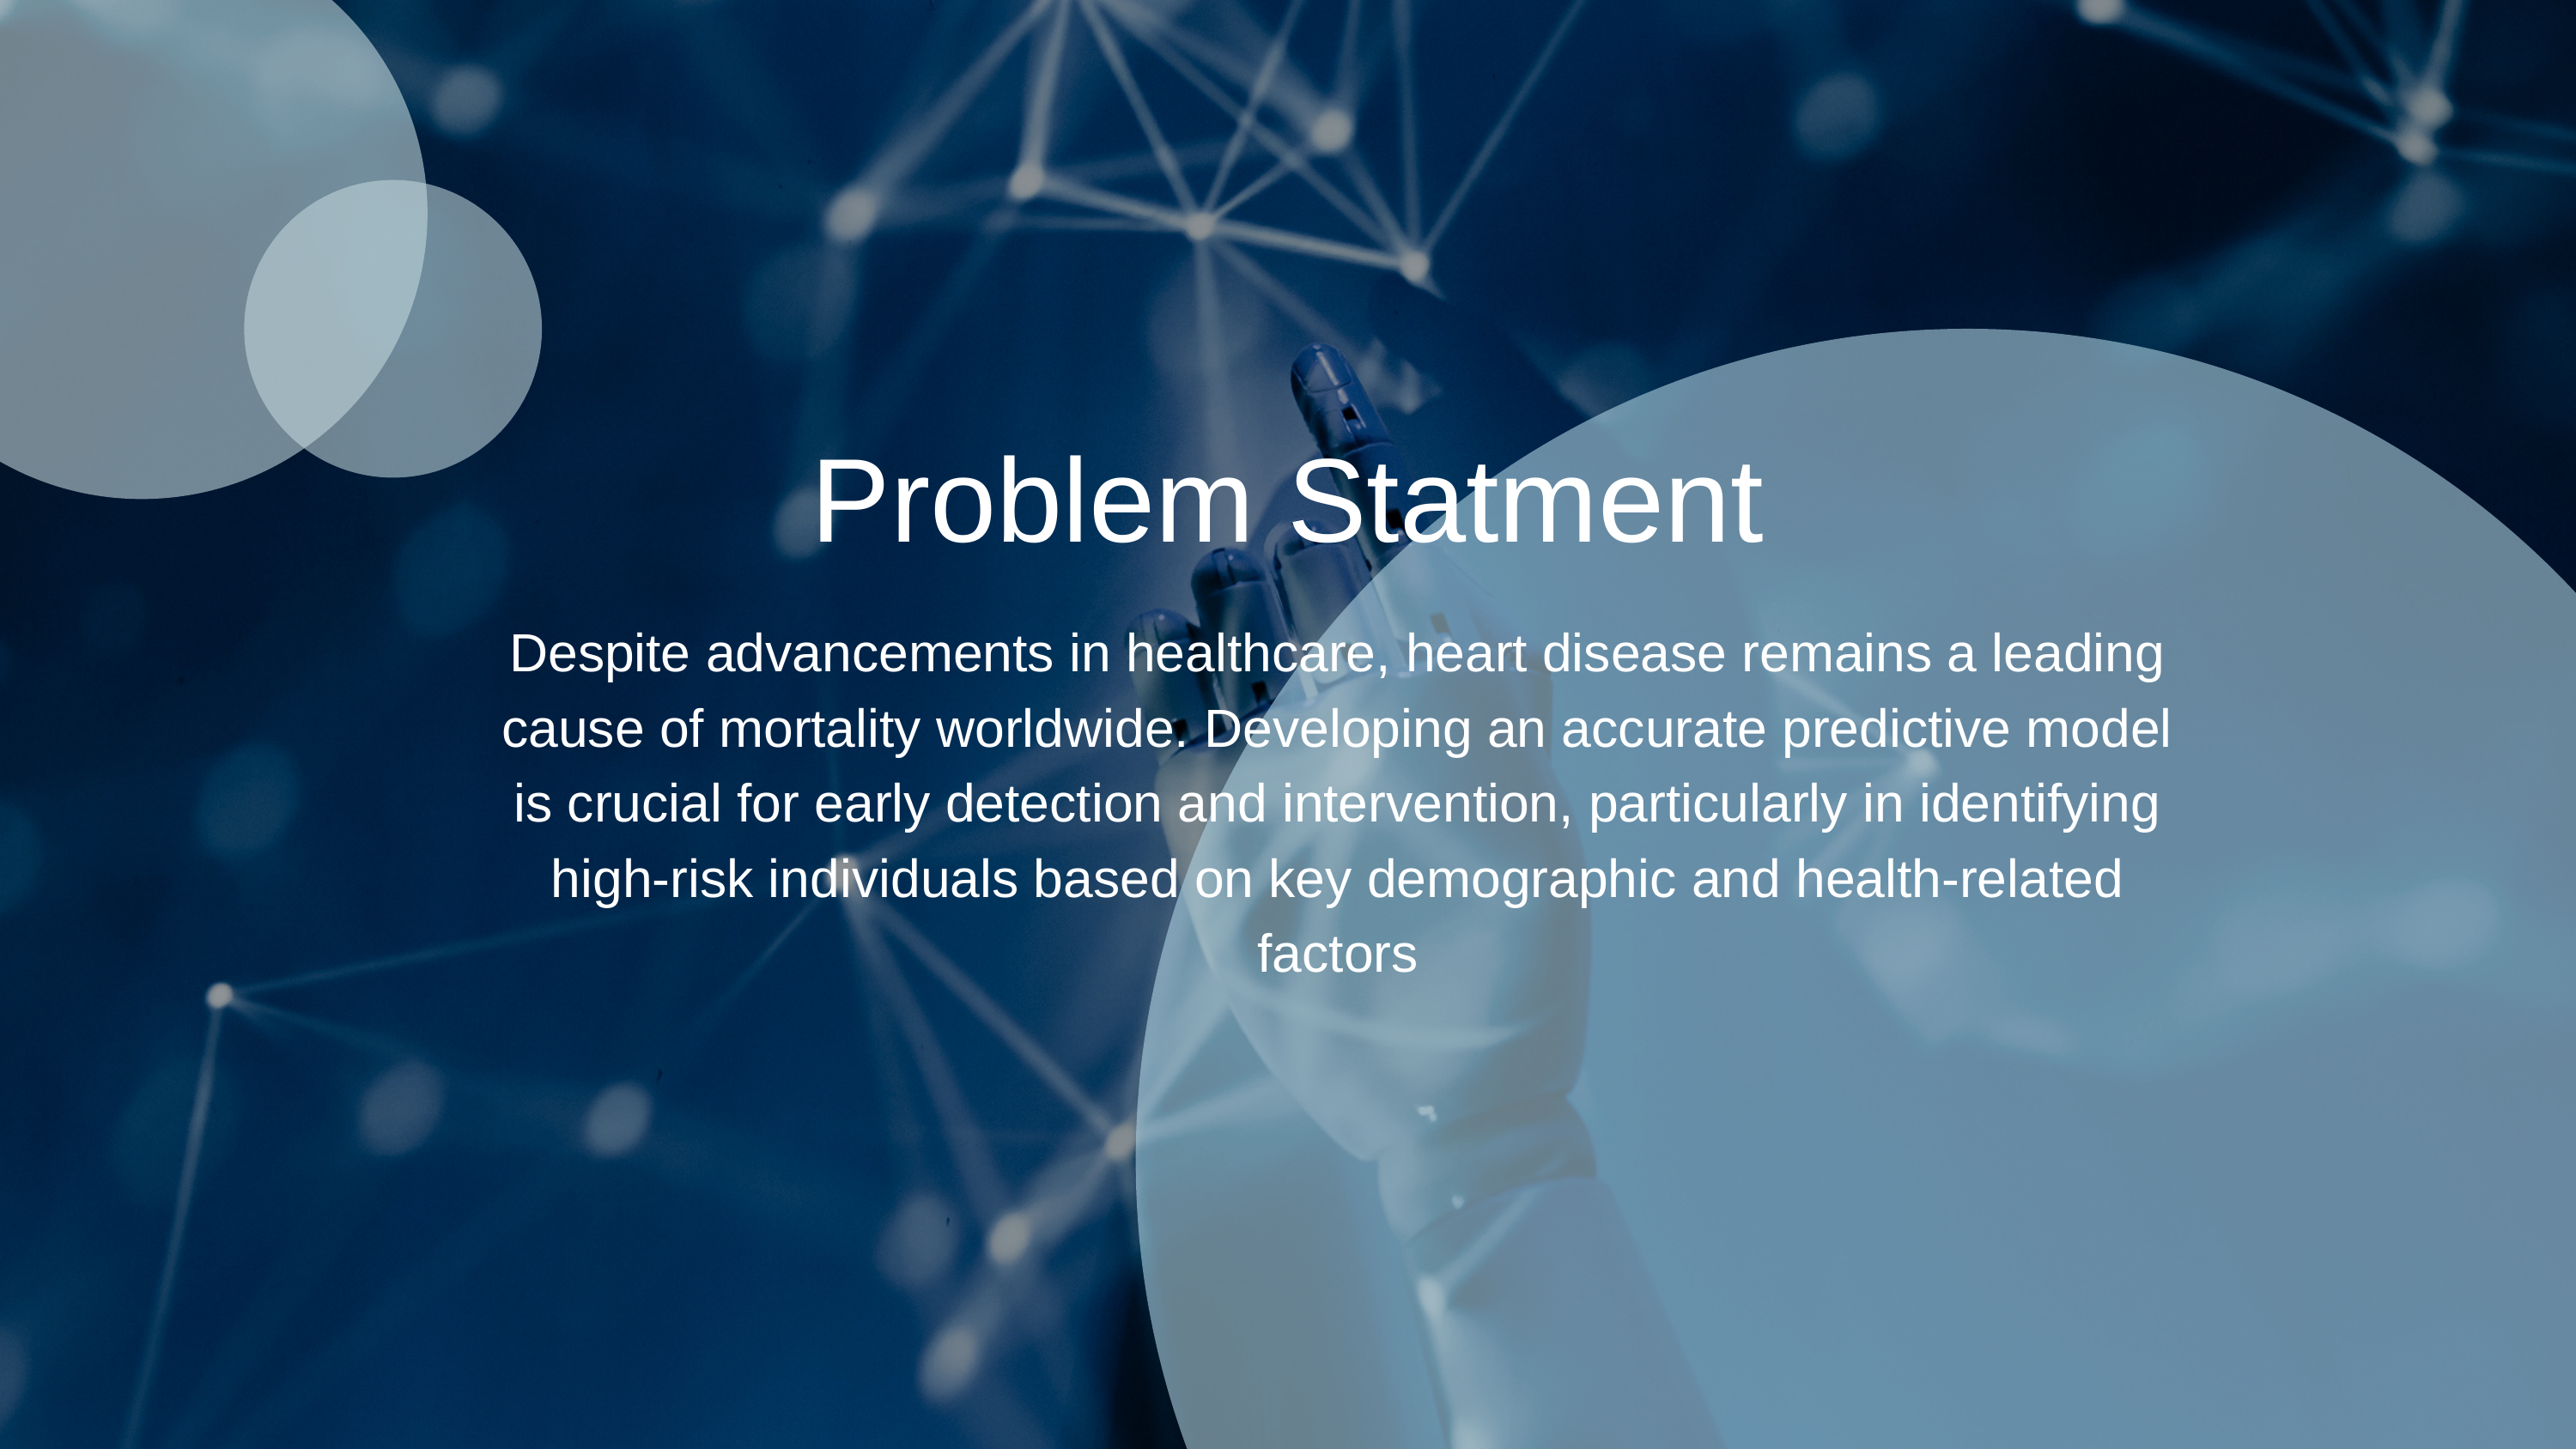

Problem Statment
Despite advancements in healthcare, heart disease remains a leading cause of mortality worldwide. Developing an accurate predictive model is crucial for early detection and intervention, particularly in identifying high-risk individuals based on key demographic and health-related factors